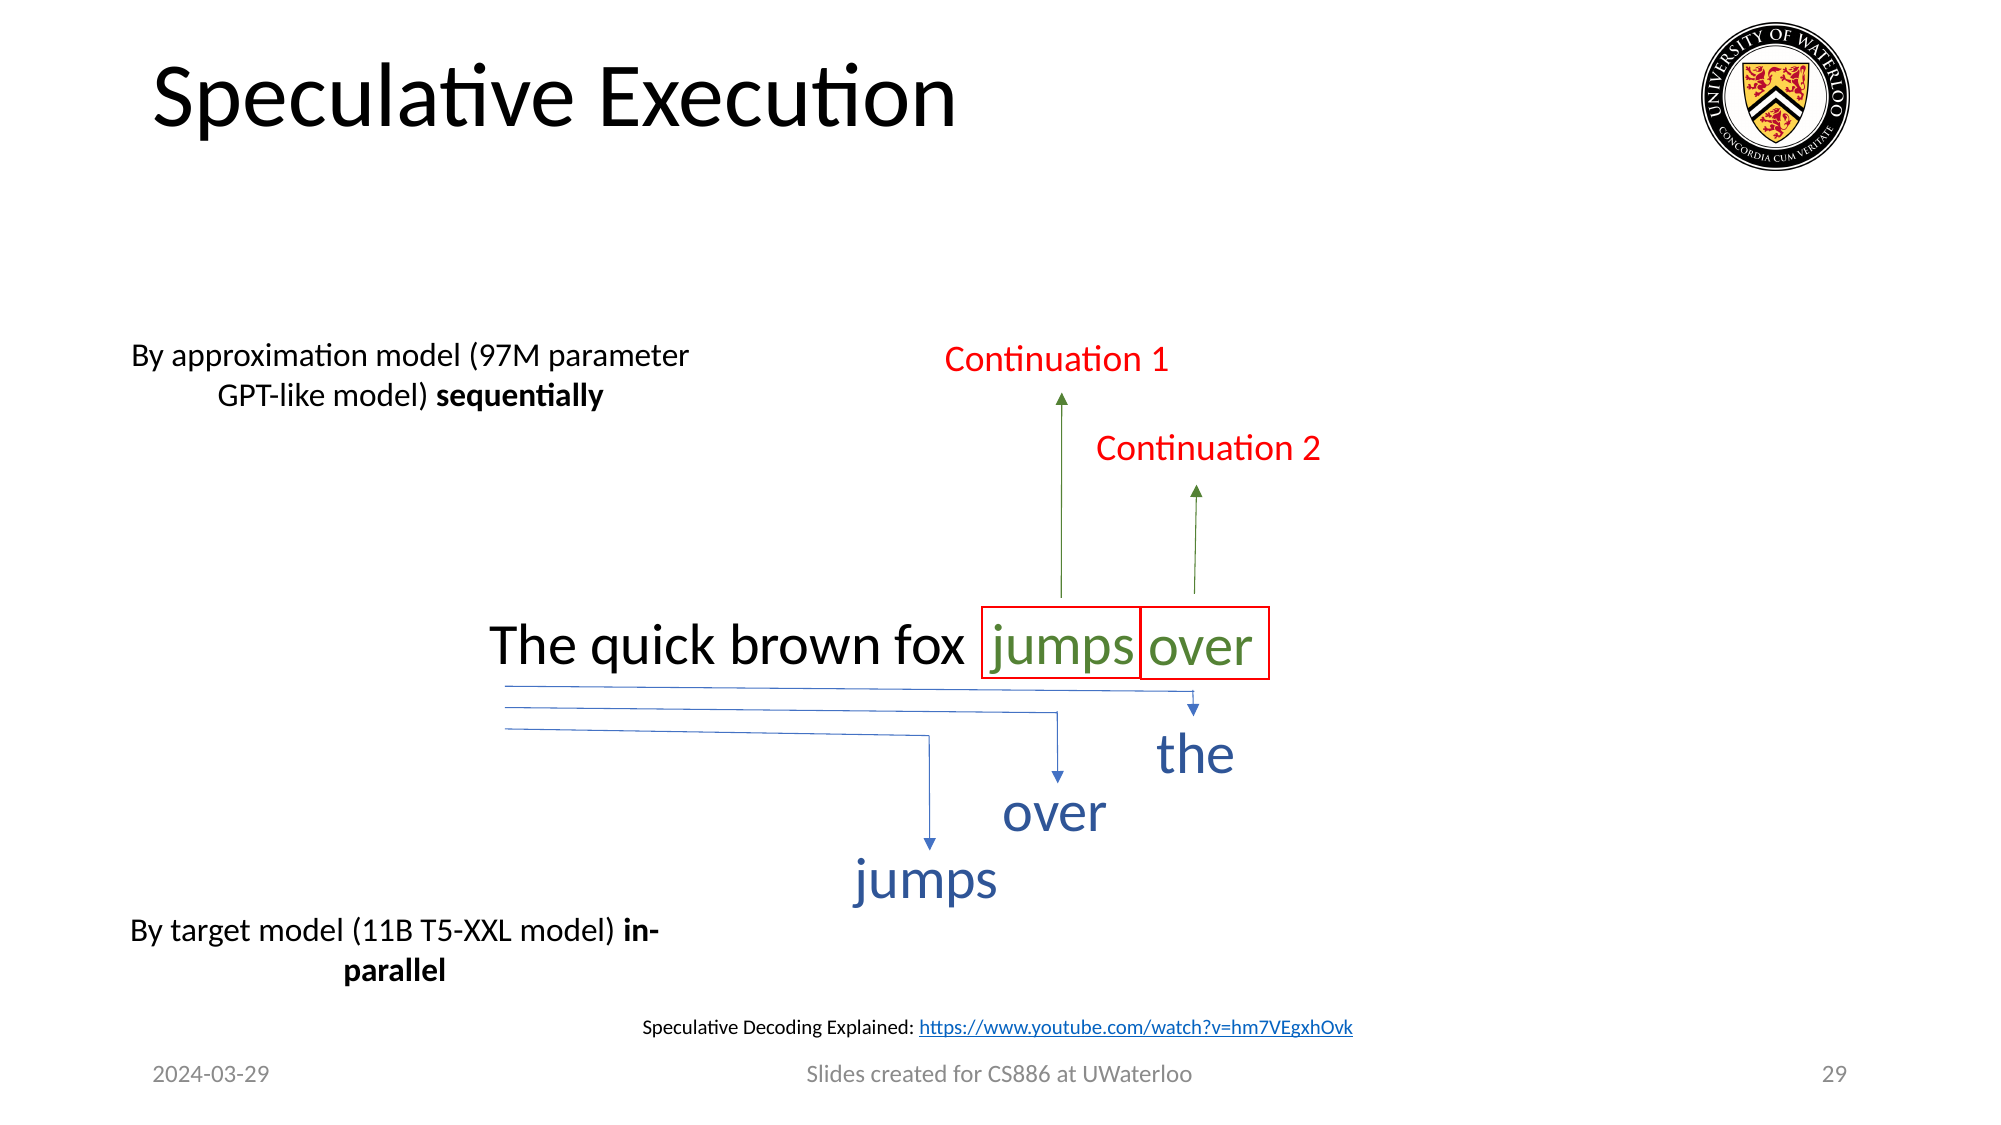

# Speculative Execution
By approximation model (97M parameter GPT-like model) sequentially
Continuation 1
Continuation 2
The quick brown fox

jumps
over

the
over
jumps
By target model (11B T5-XXL model) in-parallel
Speculative Decoding Explained: https://www.youtube.com/watch?v=hm7VEgxhOvk
2024-03-29
Slides created for CS886 at UWaterloo
29